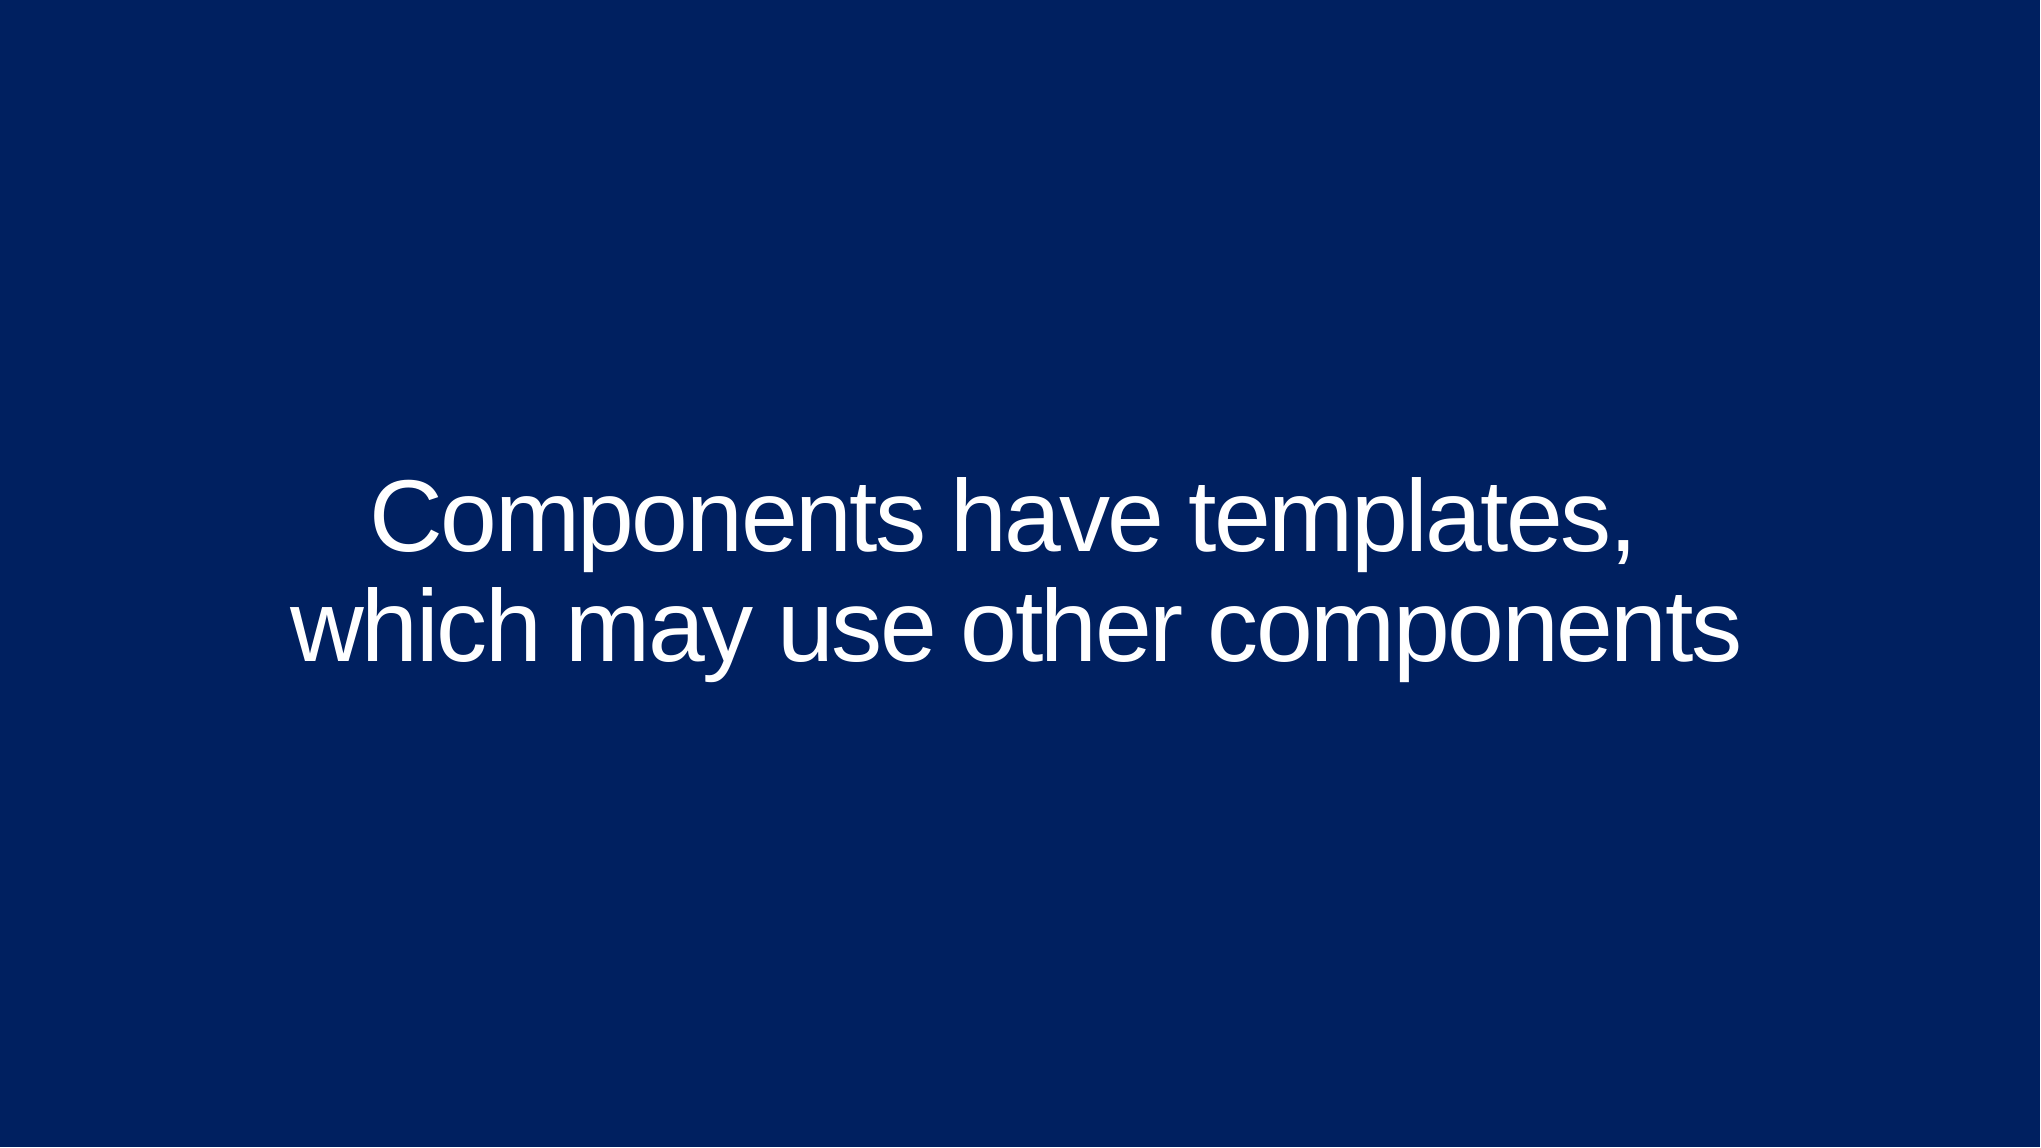

# Components have templates, which may use other components